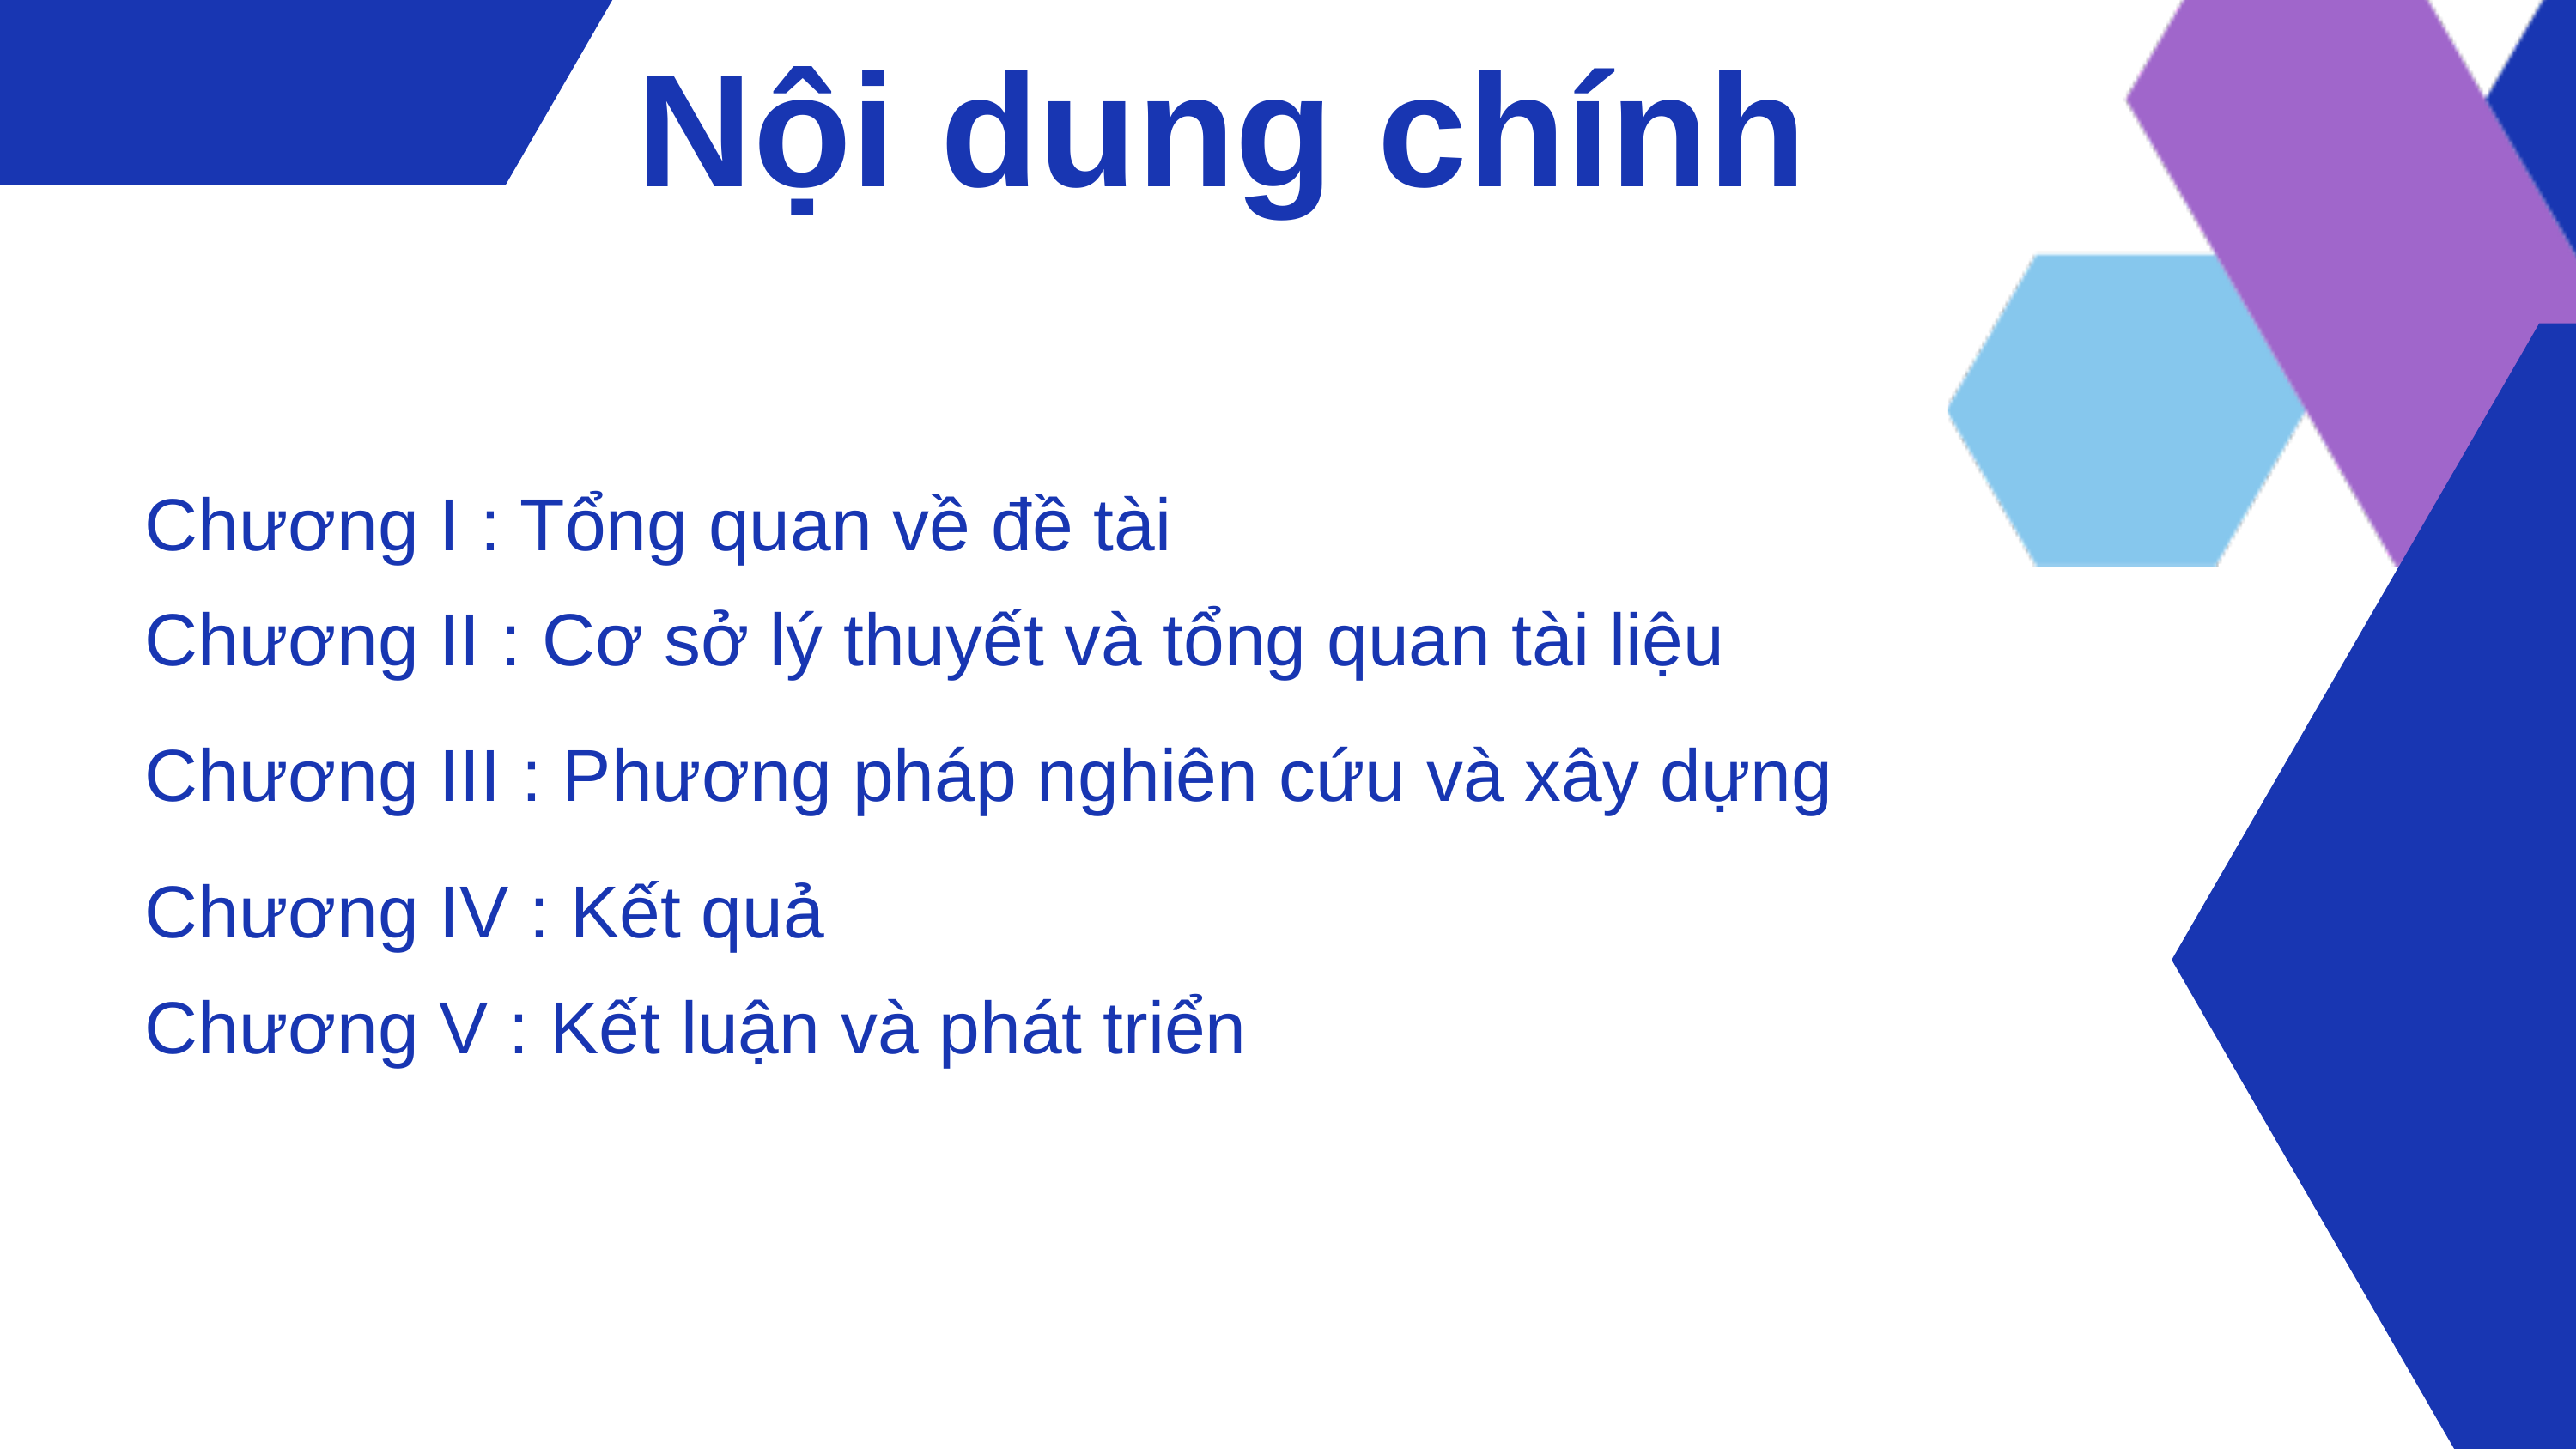

Nội dung chính
Chương I : Tổng quan về đề tài
Chương II : Cơ sở lý thuyết và tổng quan tài liệu
Chương III : Phương pháp nghiên cứu và xây dựng
Chương IV : Kết quả
Chương V : Kết luận và phát triển